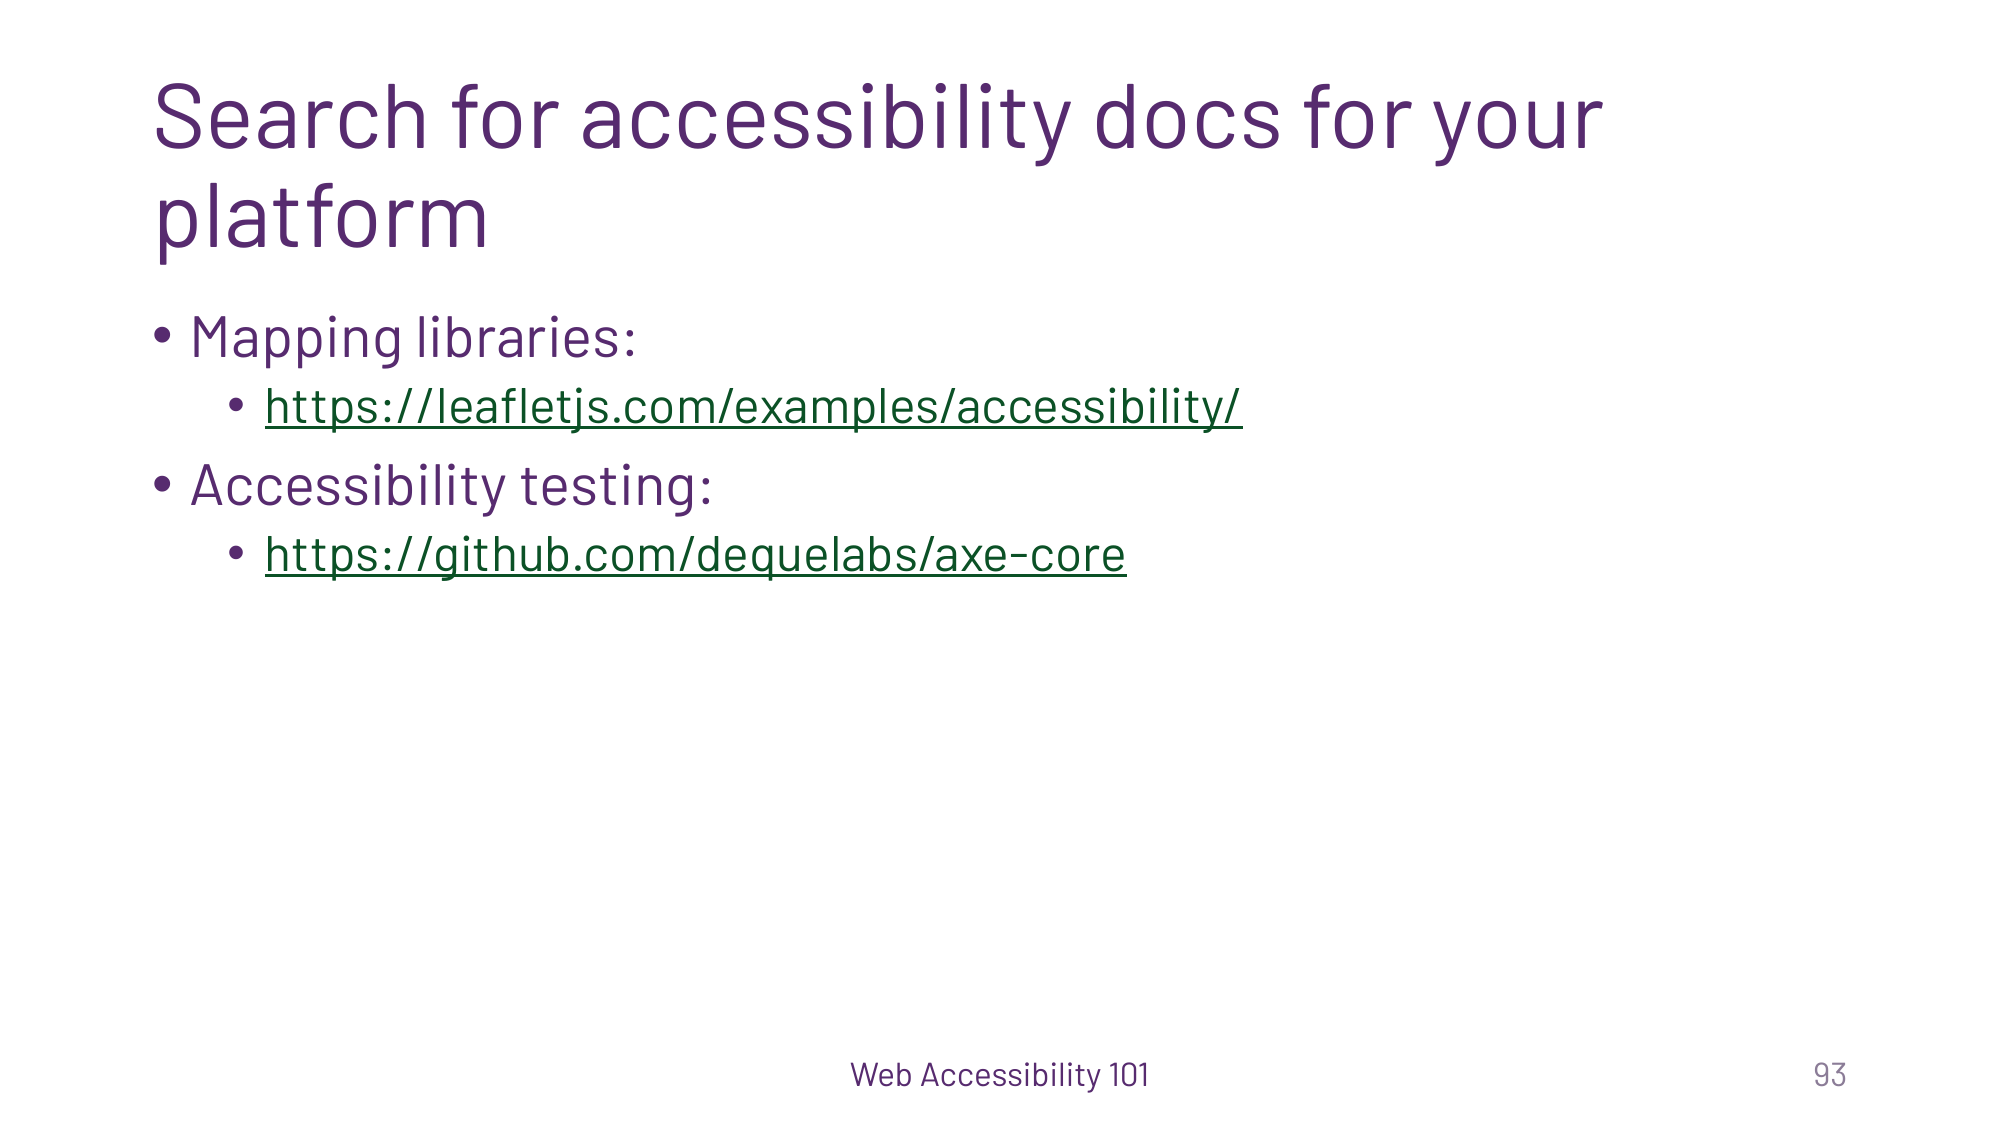

# Search for accessibility docs for your platform
Mapping libraries:
https://leafletjs.com/examples/accessibility/
Accessibility testing:
https://github.com/dequelabs/axe-core
Web Accessibility 101
93